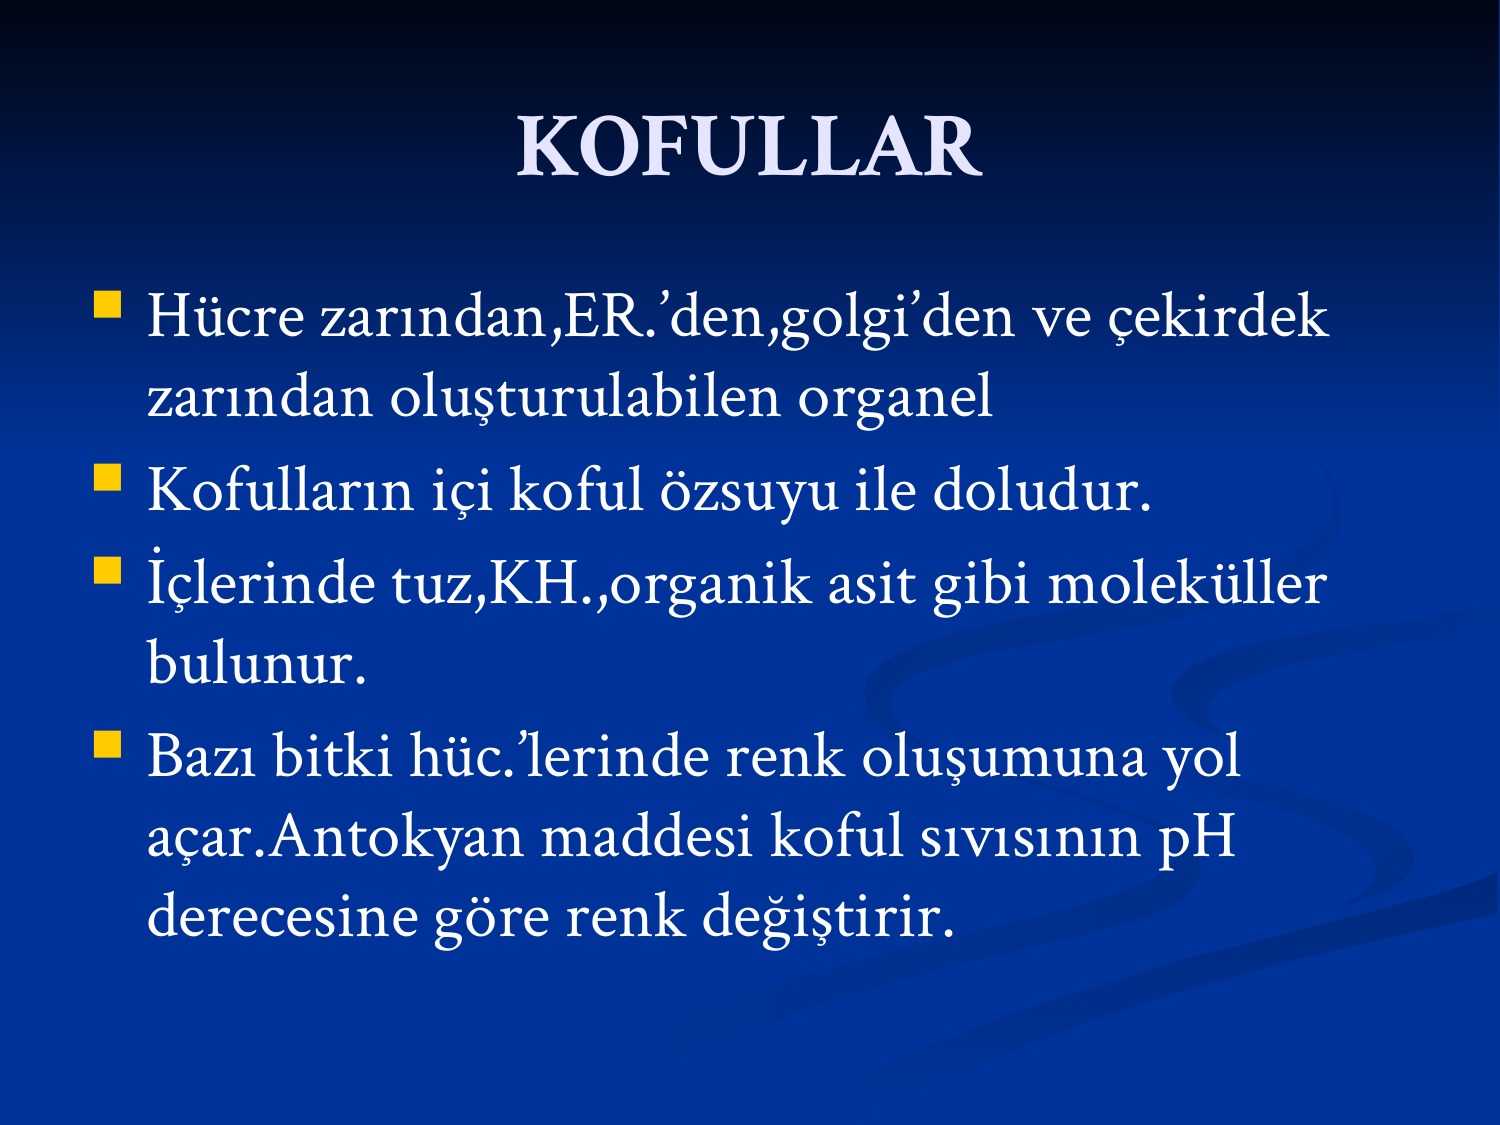

# KOFULLAR
Hücre zarından,ER.’den,golgi’den ve çekirdek zarından oluşturulabilen organel
Kofulların içi koful özsuyu ile doludur.
İçlerinde tuz,KH.,organik asit gibi moleküller bulunur.
Bazı bitki hüc.’lerinde renk oluşumuna yol açar.Antokyan maddesi koful sıvısının pH derecesine göre renk değiştirir.